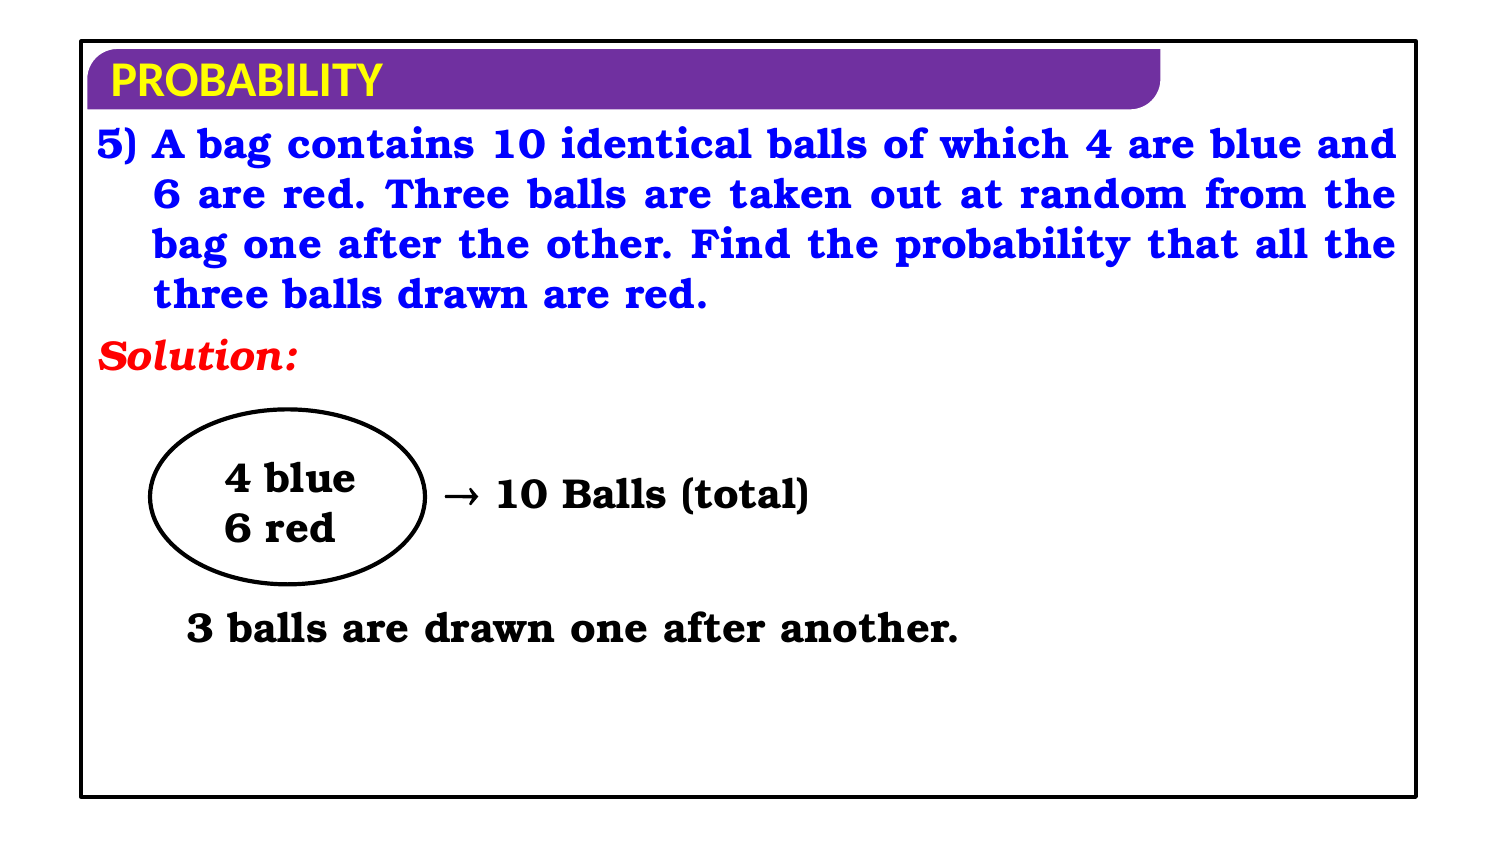

5) A bag contains 10 identical balls of which 4 are blue and 6 are red. Three balls are taken out at random from the bag one after the other. Find the probability that all the three balls drawn are red.
Solution:

4 blue
6 red
 → 10 Balls (total)
3 balls are drawn one after another.